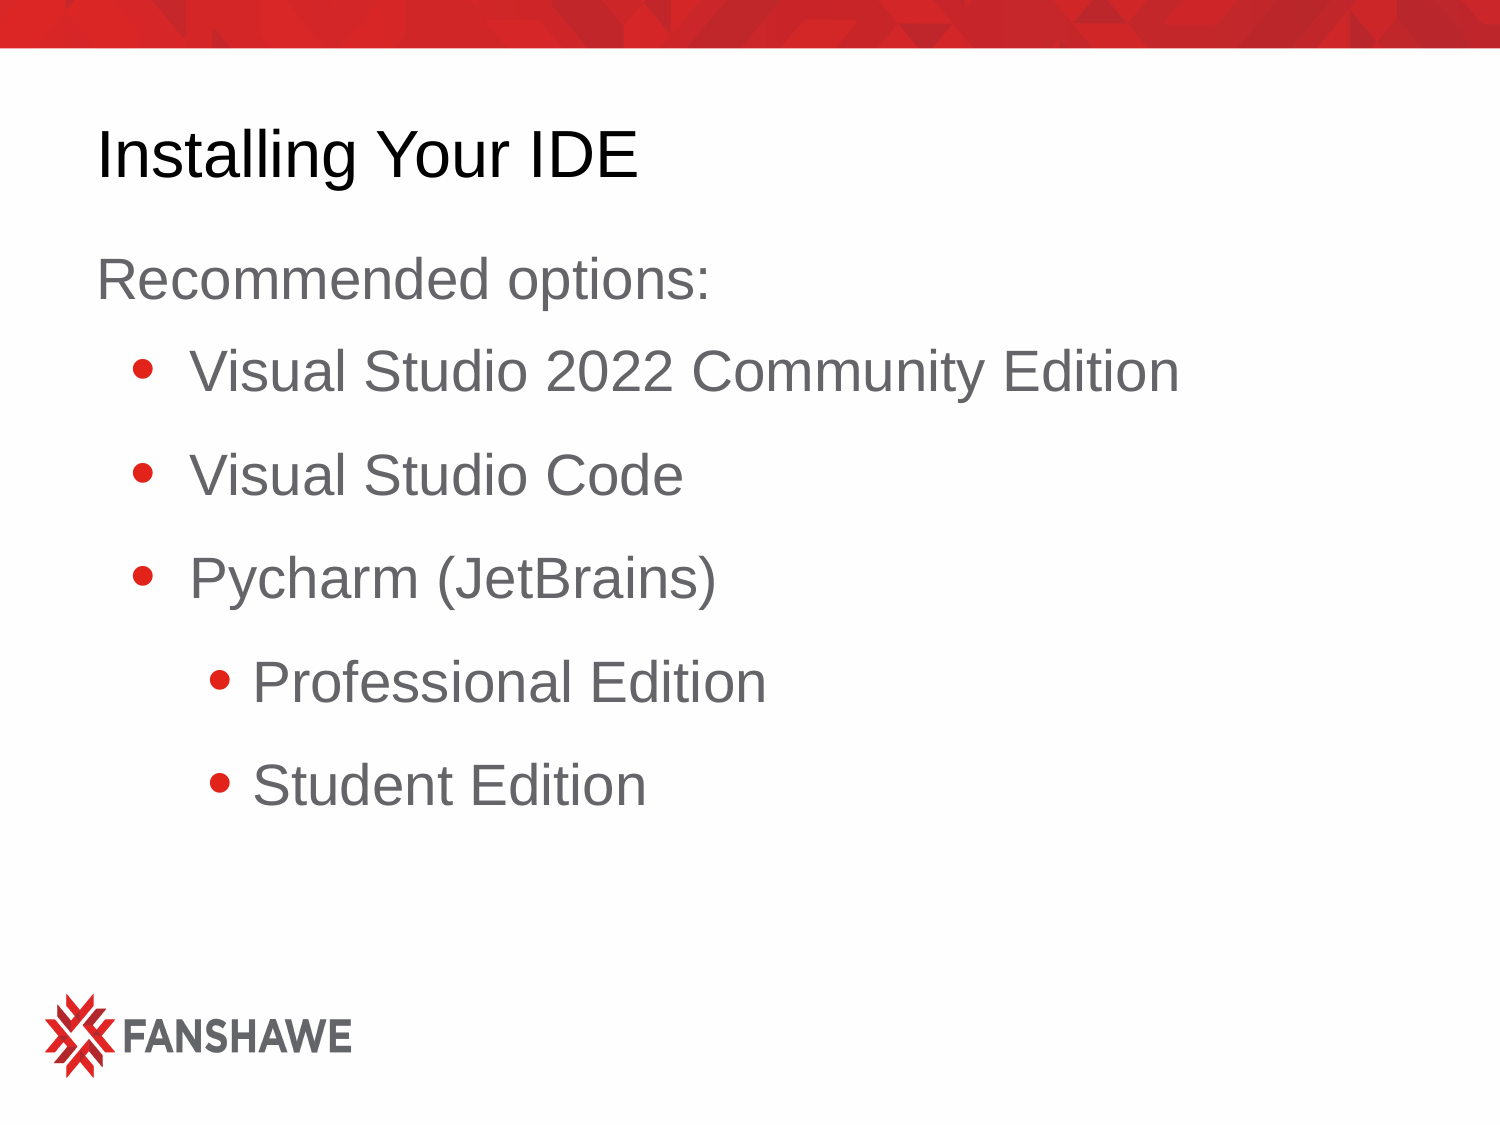

# Installing Your IDE
Recommended options:
Visual Studio 2022 Community Edition
Visual Studio Code
Pycharm (JetBrains)
Professional Edition
Student Edition